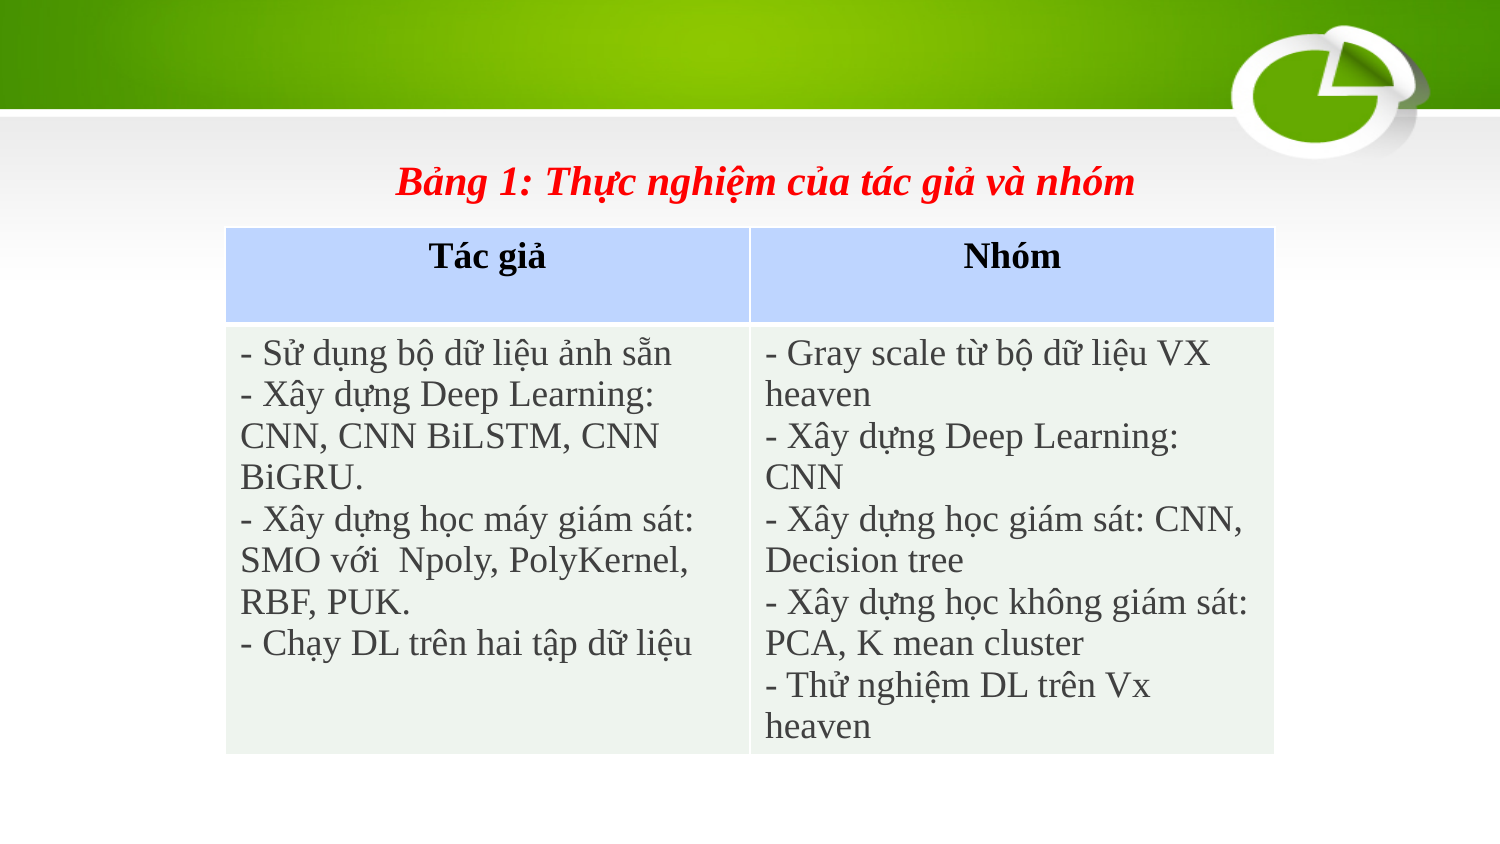

#
Bảng 1: Thực nghiệm của tác giả và nhóm
| Tác giả | Nhóm |
| --- | --- |
| - Sử dụng bộ dữ liệu ảnh sẵn - Xây dựng Deep Learning: CNN, CNN BiLSTM, CNN BiGRU. - Xây dựng học máy giám sát: SMO với Npoly, PolyKernel, RBF, PUK. - Chạy DL trên hai tập dữ liệu | - Gray scale từ bộ dữ liệu VX heaven - Xây dựng Deep Learning: CNN - Xây dựng học giám sát: CNN, Decision tree - Xây dựng học không giám sát: PCA, K mean cluster - Thử nghiệm DL trên Vx heaven |
16